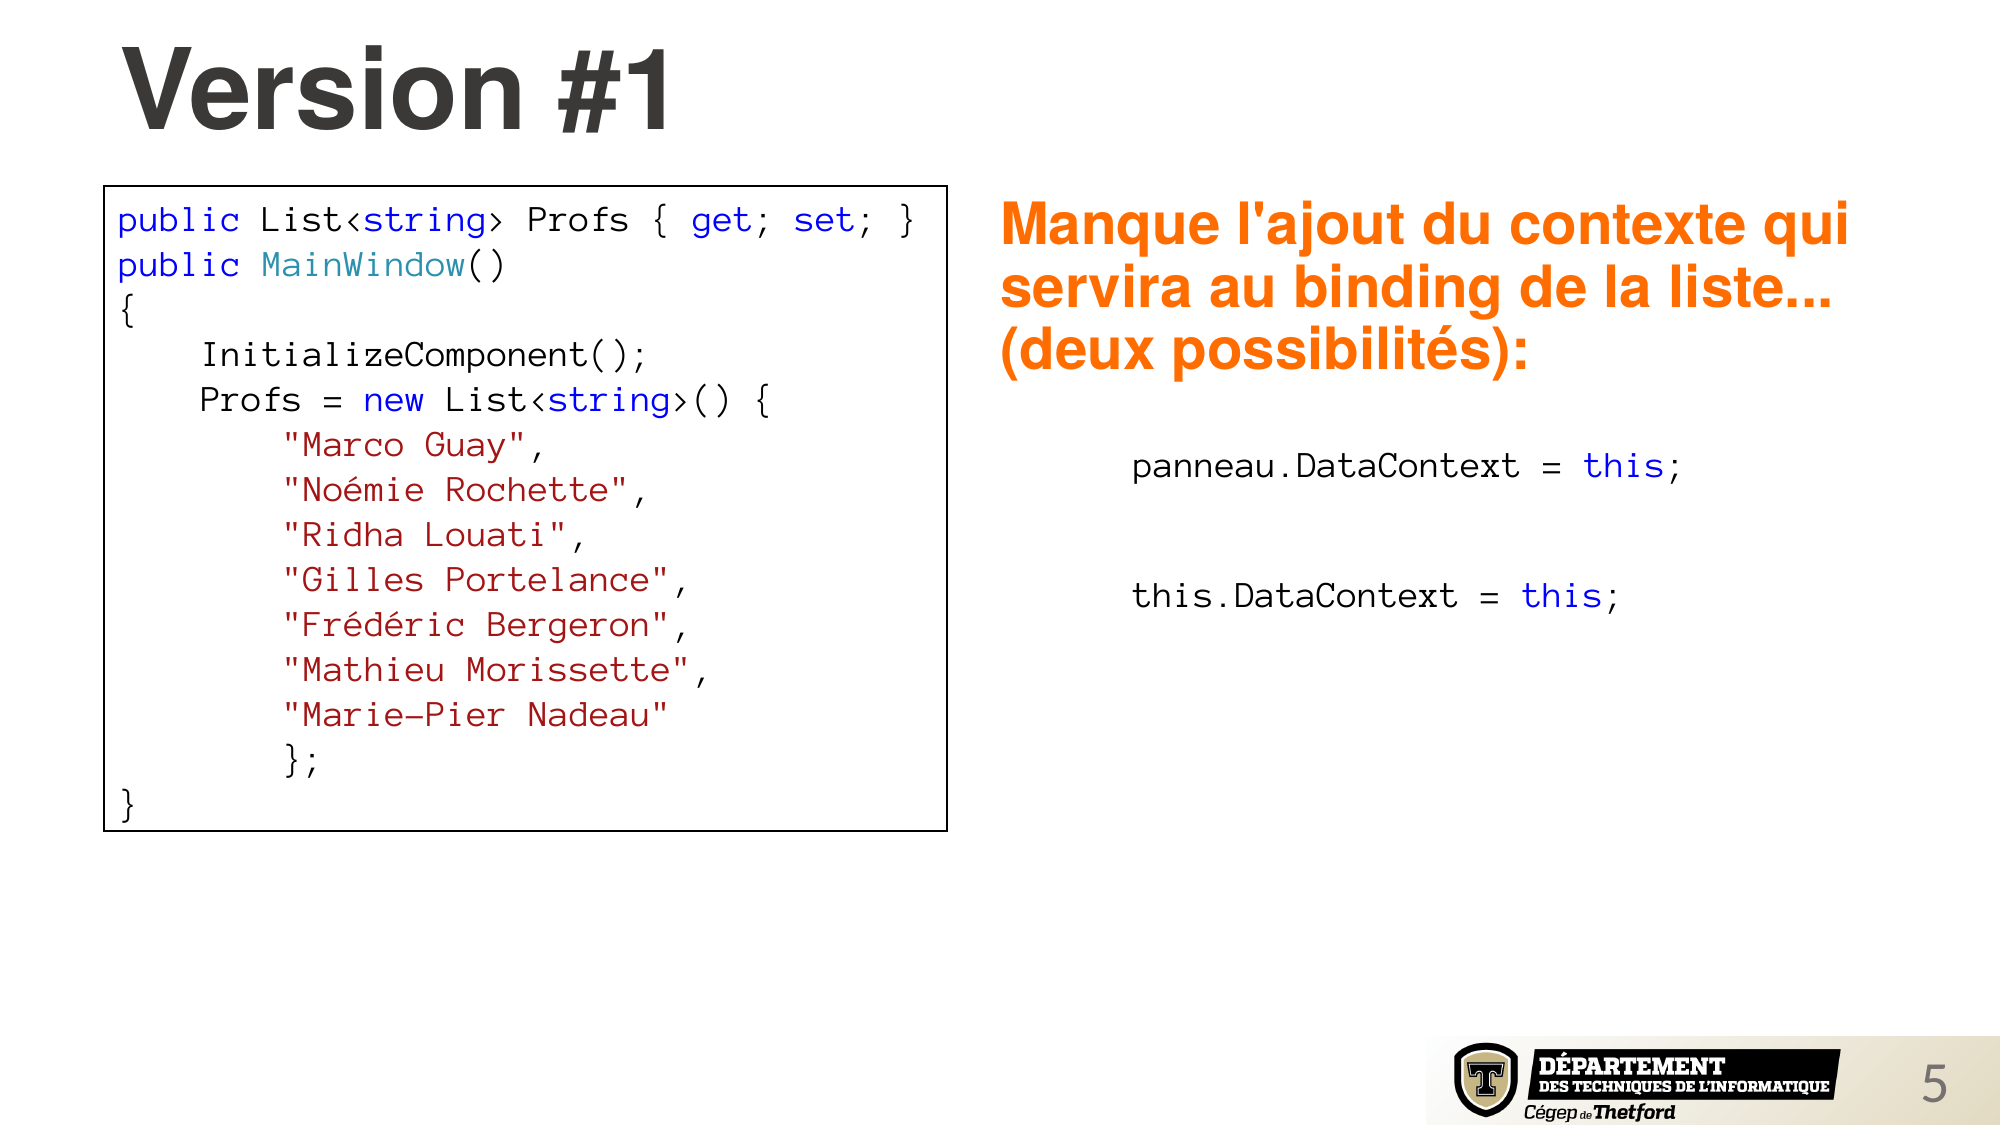

Version #1
public List<string> Profs { get; set; }
public MainWindow()
{
    InitializeComponent();
    Profs = new List<string>() {
        "Marco Guay",
        "Noémie Rochette",
        "Ridha Louati",
        "Gilles Portelance",
        "Frédéric Bergeron",
        "Mathieu Morissette",
        "Marie-Pier Nadeau"
        };
}
Manque l'ajout du contexte qui servira au binding de la liste... (deux possibilités):
panneau.DataContext = this;
this.DataContext = this;